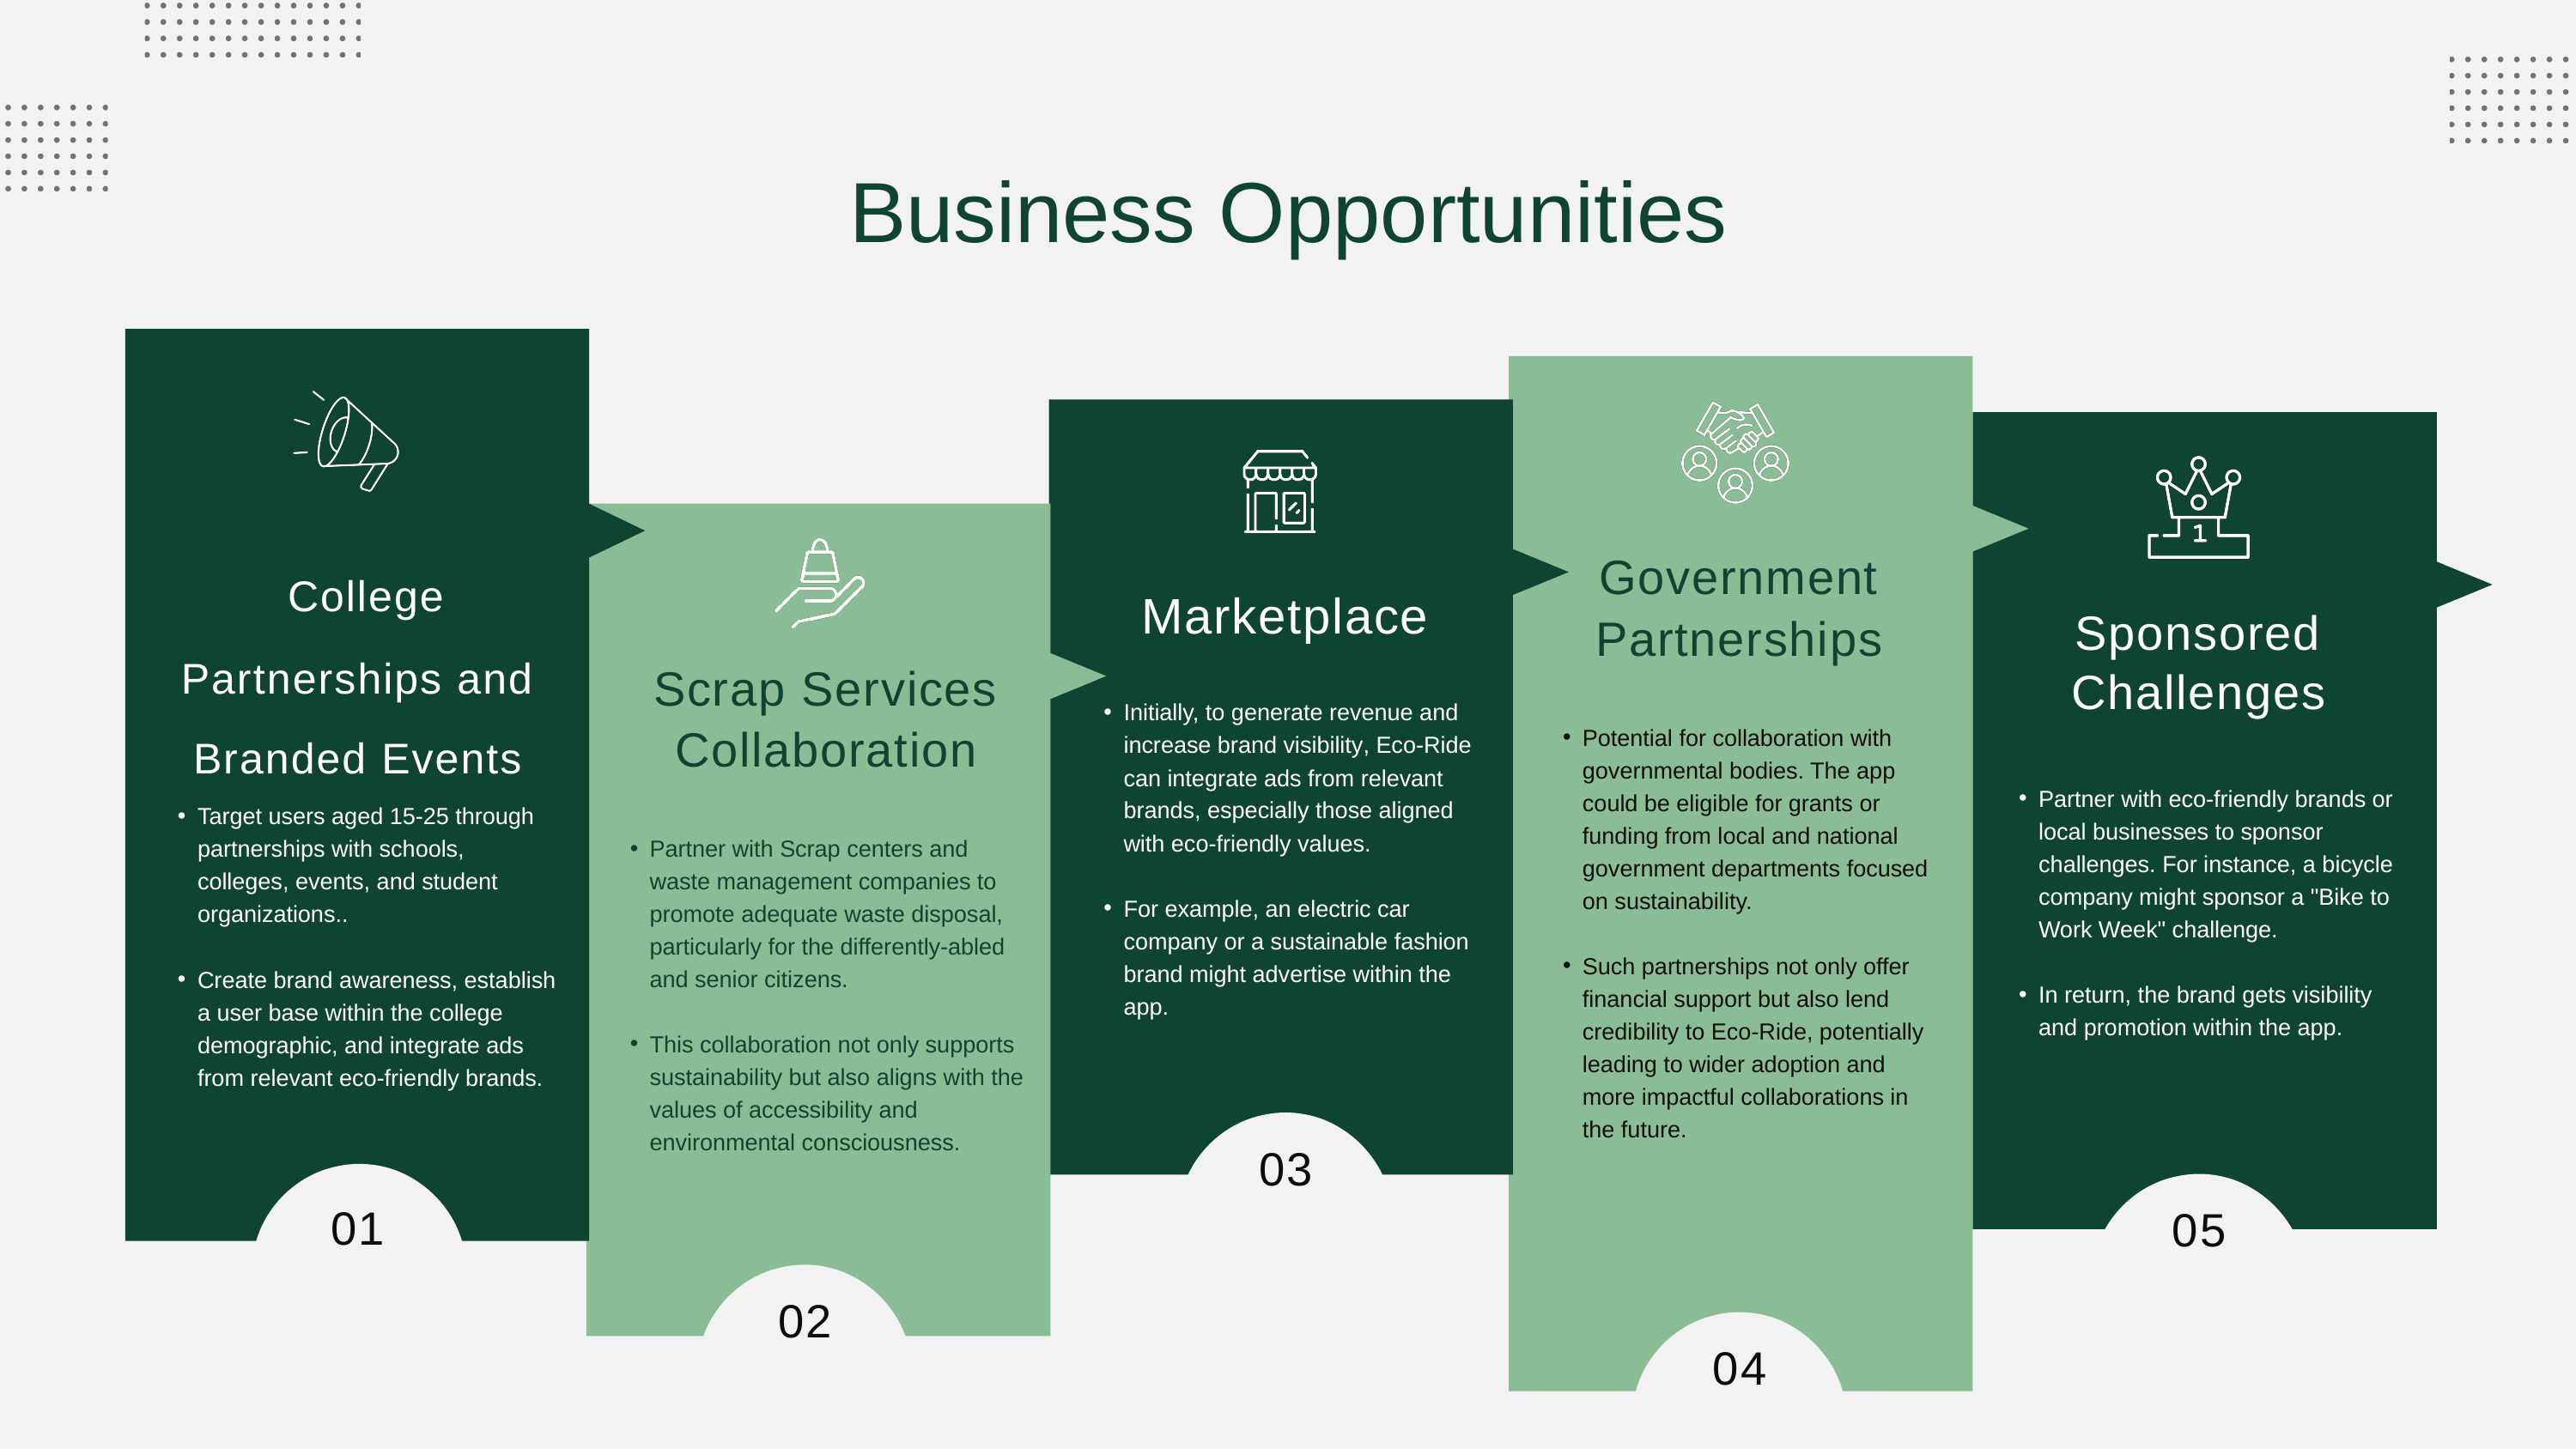

Business Opportunities

Government Partnerships
 College Partnerships and Branded Events
Marketplace
Sponsored Challenges
Scrap Services Collaboration
Initially, to generate revenue and increase brand visibility, Eco-Ride can integrate ads from relevant brands, especially those aligned with eco-friendly values.

For example, an electric car company or a sustainable fashion brand might advertise within the app.
Potential for collaboration with governmental bodies. The app could be eligible for grants or funding from local and national government departments focused on sustainability.

Such partnerships not only offer financial support but also lend credibility to Eco-Ride, potentially leading to wider adoption and more impactful collaborations in the future.
Partner with eco-friendly brands or local businesses to sponsor challenges. For instance, a bicycle company might sponsor a "Bike to Work Week" challenge.

In return, the brand gets visibility and promotion within the app.
Target users aged 15-25 through partnerships with schools,  colleges, events, and student organizations..

Create brand awareness, establish a user base within the college demographic, and integrate ads from relevant eco-friendly brands.
Partner with Scrap centers and waste management companies to promote adequate waste disposal, particularly for the differently-abled and senior citizens.

This collaboration not only supports sustainability but also aligns with the values of accessibility and environmental consciousness.

03

01
05

02

04